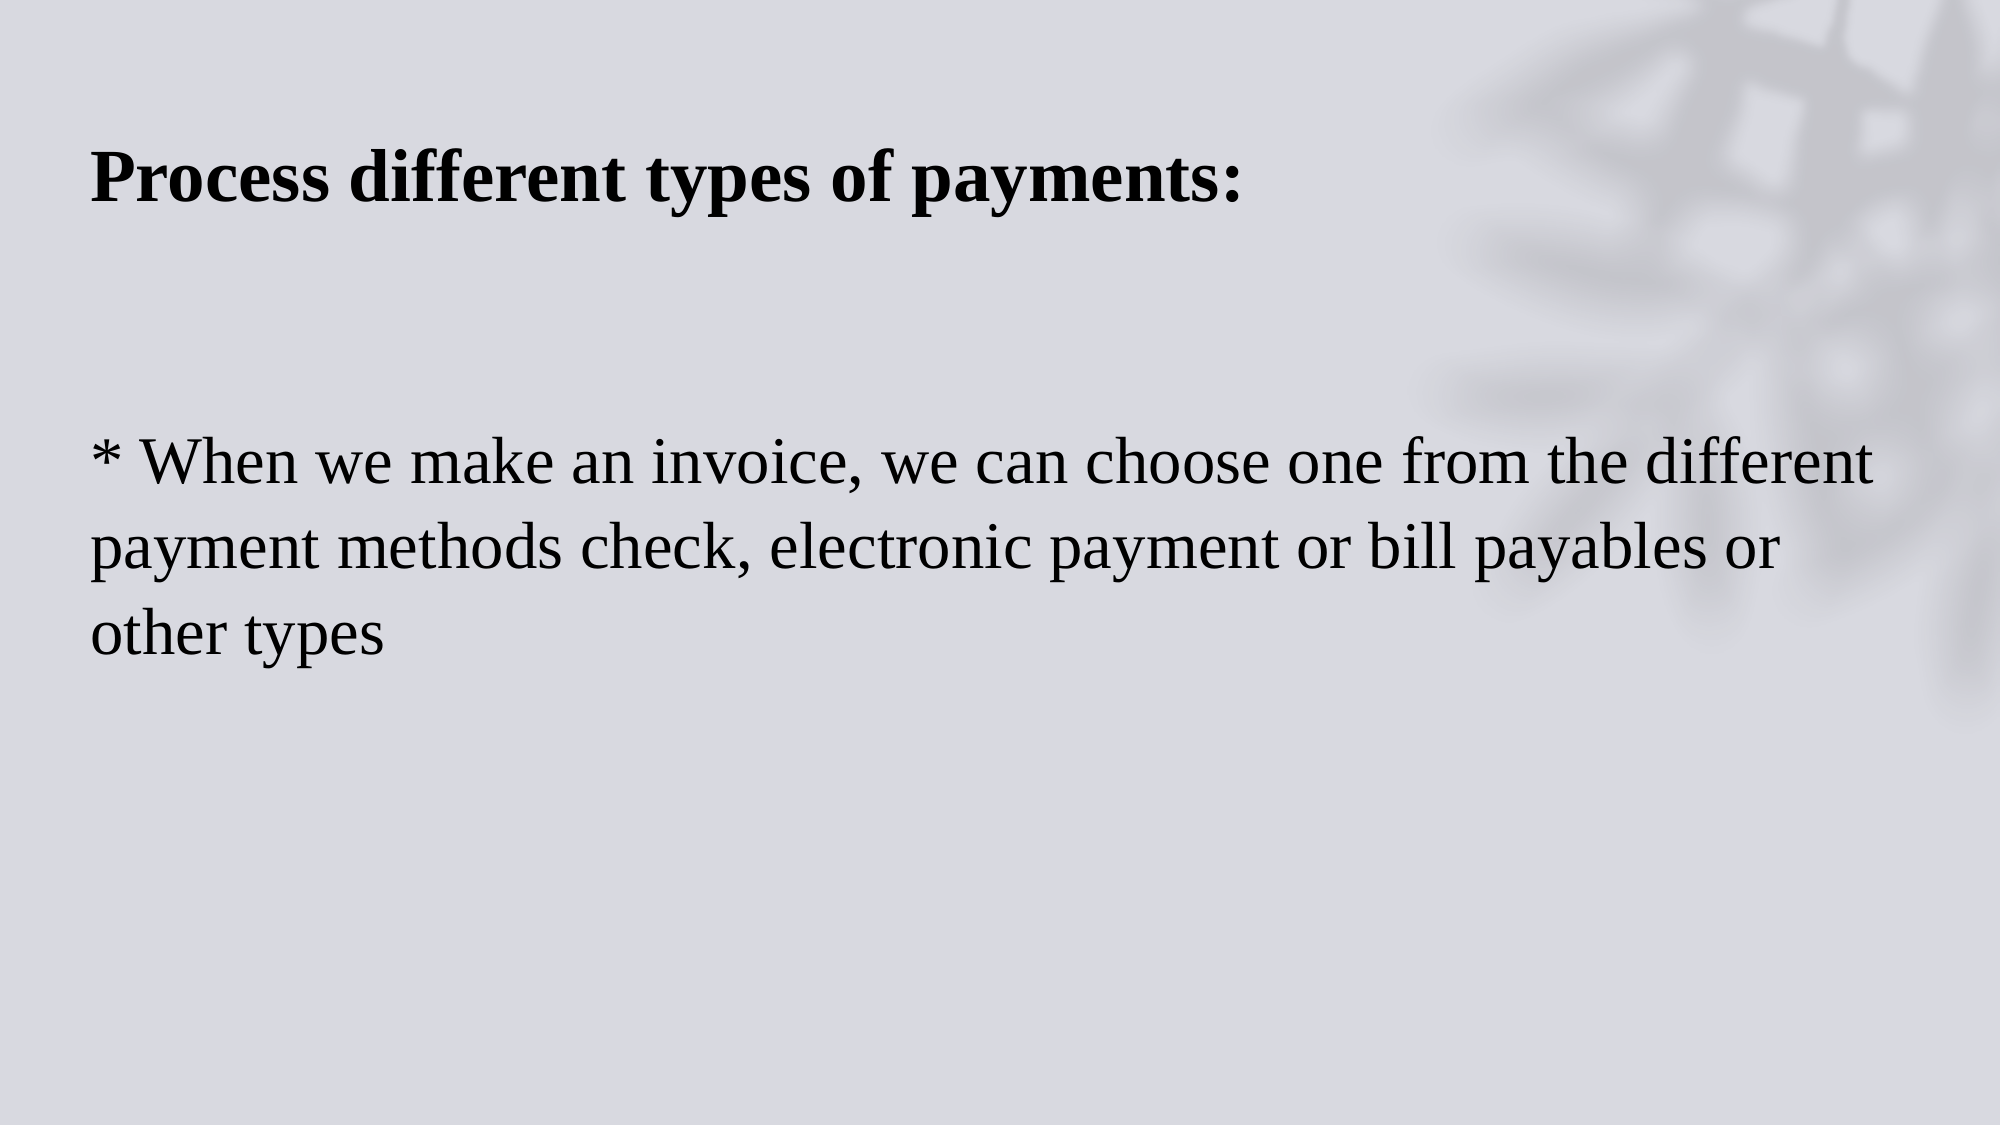

# Process different types of payments:
* When we make an invoice, we can choose one from the different payment methods check, electronic payment or bill payables or other types